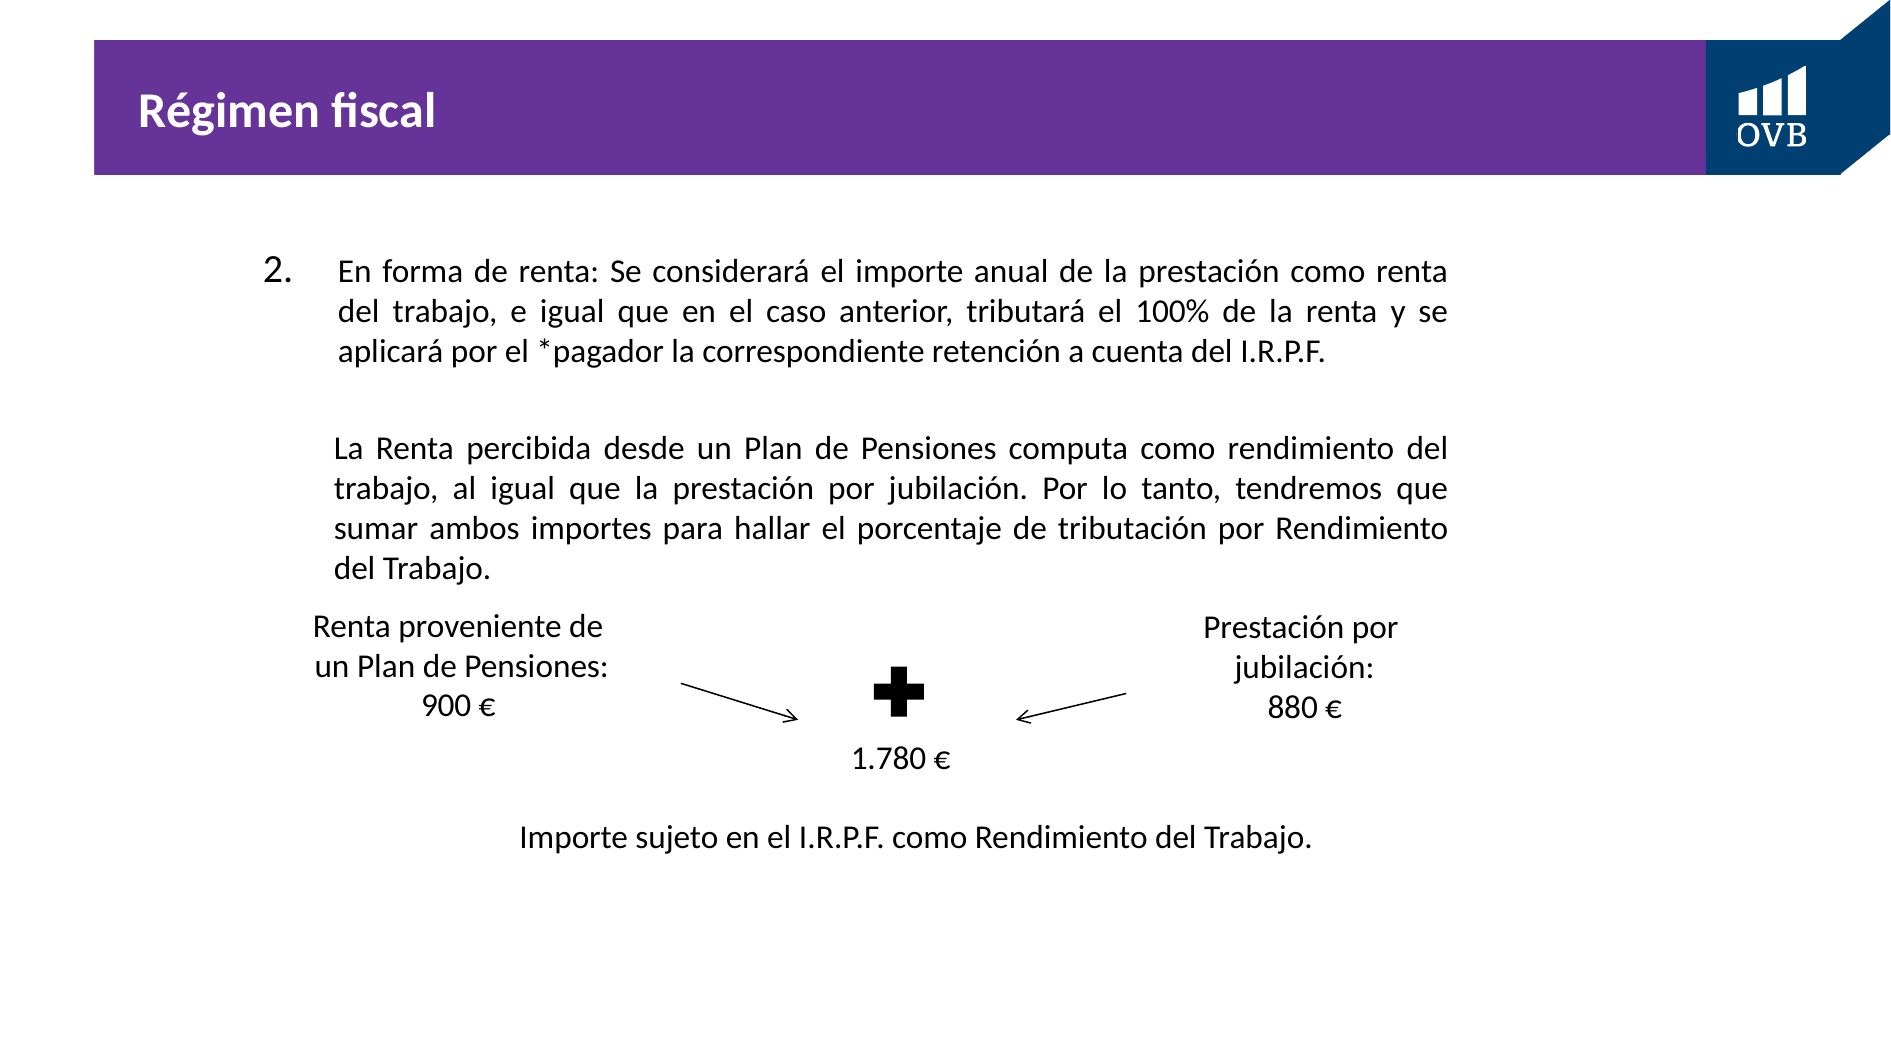

# Régimen fiscal
En forma de renta: Se considerará el importe anual de la prestación como renta del trabajo, e igual que en el caso anterior, tributará el 100% de la renta y se aplicará por el *pagador la correspondiente retención a cuenta del I.R.P.F.
La Renta percibida desde un Plan de Pensiones computa como rendimiento del trabajo, al igual que la prestación por jubilación. Por lo tanto, tendremos que sumar ambos importes para hallar el porcentaje de tributación por Rendimiento del Trabajo.
Renta proveniente de
 un Plan de Pensiones:
900 €

Prestación por
jubilación:
880 €

1.780 €
Importe sujeto en el I.R.P.F. como Rendimiento del Trabajo.